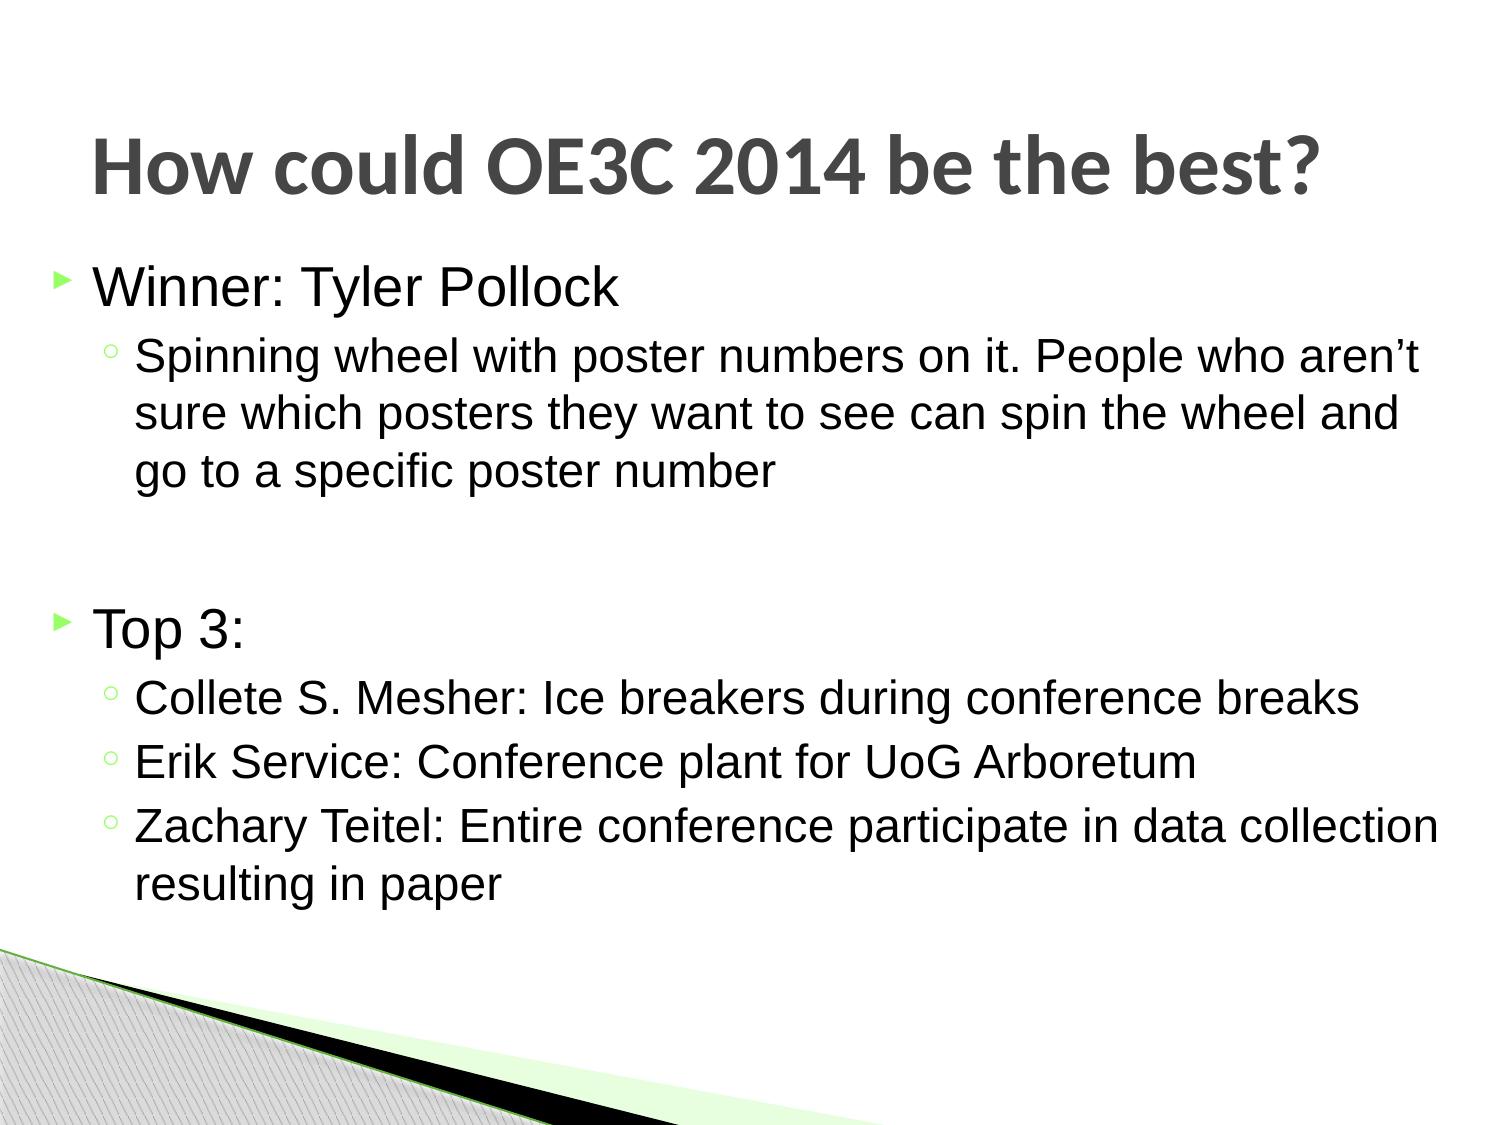

How could OE3C 2014 be the best?
Winner: Tyler Pollock
Spinning wheel with poster numbers on it. People who aren’t sure which posters they want to see can spin the wheel and go to a specific poster number

Top 3:
Collete S. Mesher: Ice breakers during conference breaks
Erik Service: Conference plant for UoG Arboretum
Zachary Teitel: Entire conference participate in data collection resulting in paper